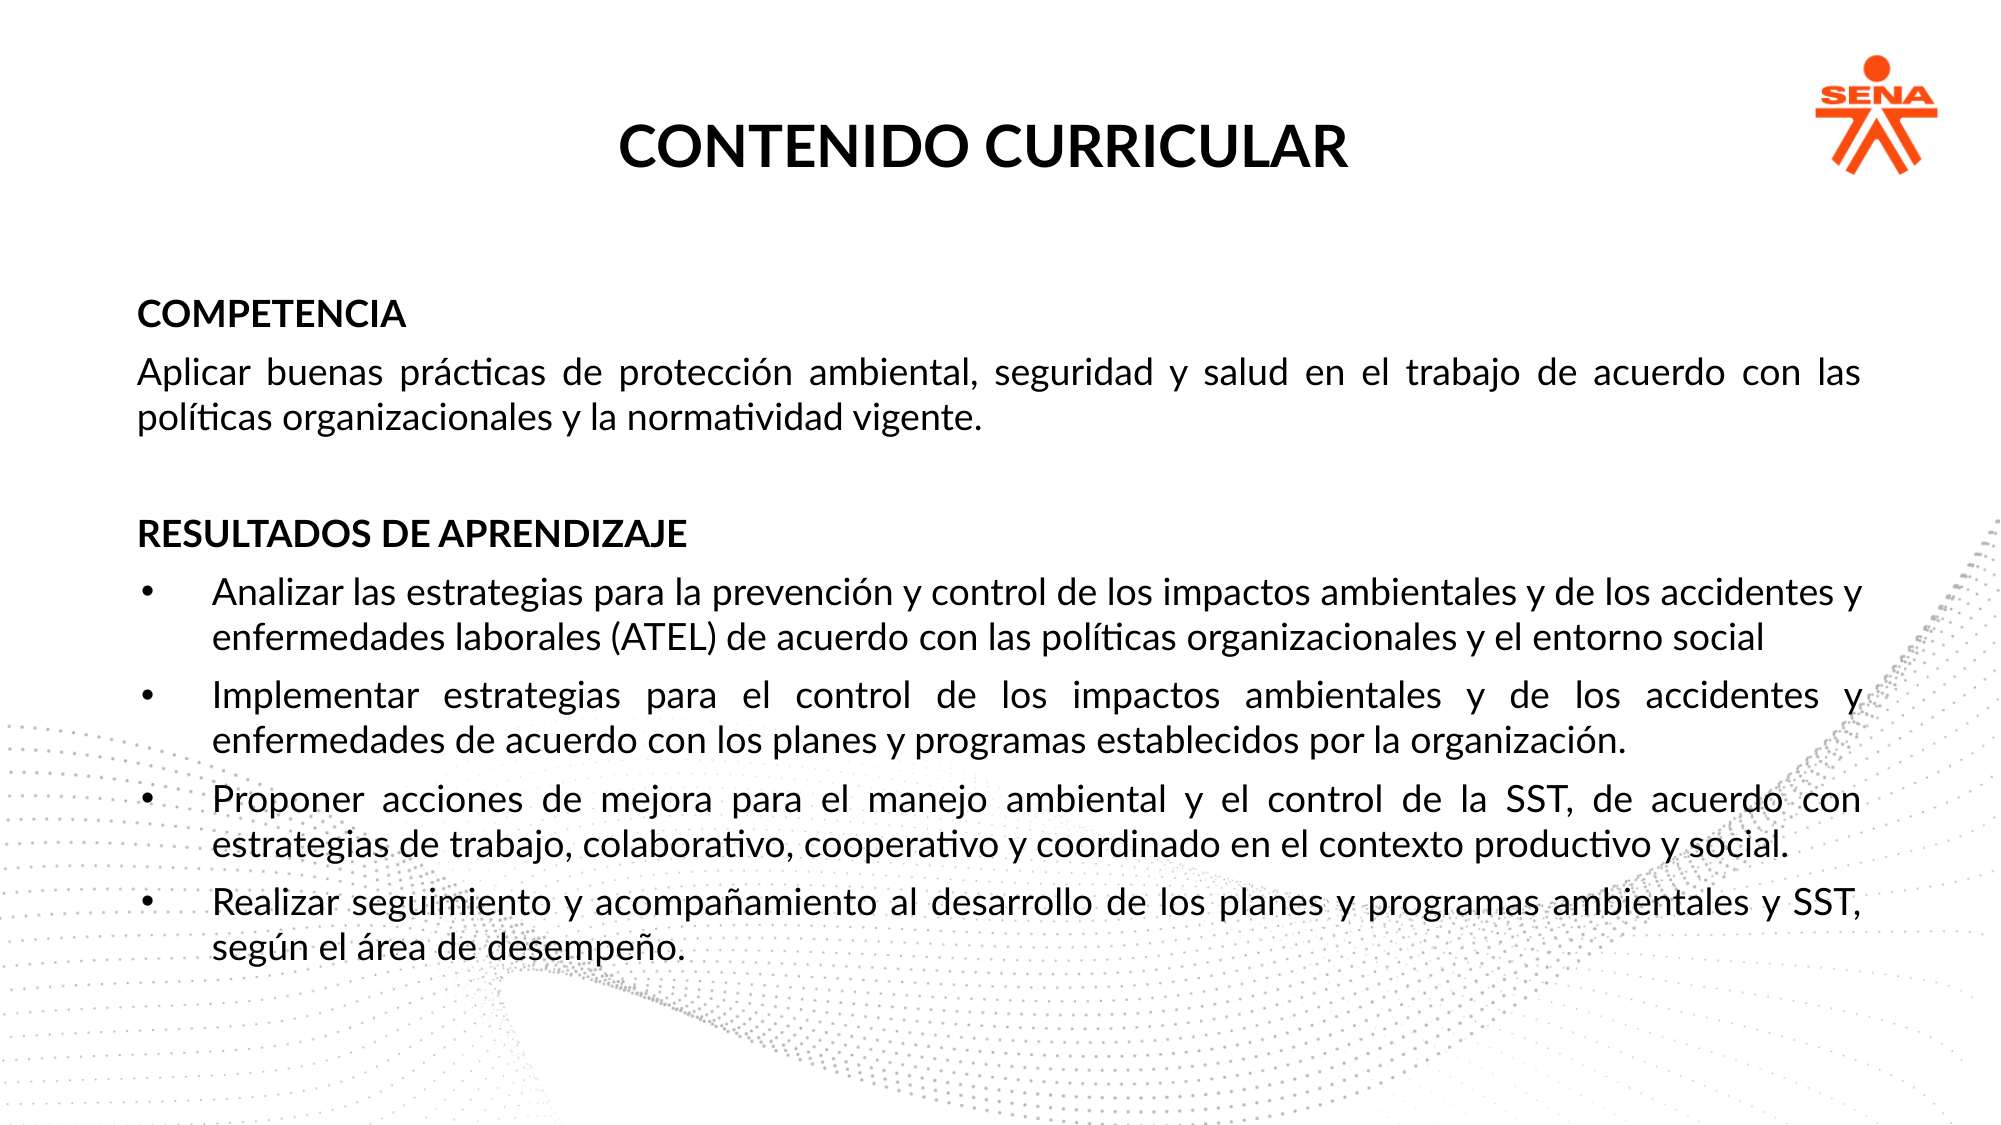

CONTENIDO CURRICULAR
COMPETENCIA
Aplicar buenas prácticas de protección ambiental, seguridad y salud en el trabajo de acuerdo con las políticas organizacionales y la normatividad vigente.

RESULTADOS DE APRENDIZAJE
Analizar las estrategias para la prevención y control de los impactos ambientales y de los accidentes y enfermedades laborales (ATEL) de acuerdo con las políticas organizacionales y el entorno social
Implementar estrategias para el control de los impactos ambientales y de los accidentes y enfermedades de acuerdo con los planes y programas establecidos por la organización.
Proponer acciones de mejora para el manejo ambiental y el control de la SST, de acuerdo con estrategias de trabajo, colaborativo, cooperativo y coordinado en el contexto productivo y social.
Realizar seguimiento y acompañamiento al desarrollo de los planes y programas ambientales y SST, según el área de desempeño.